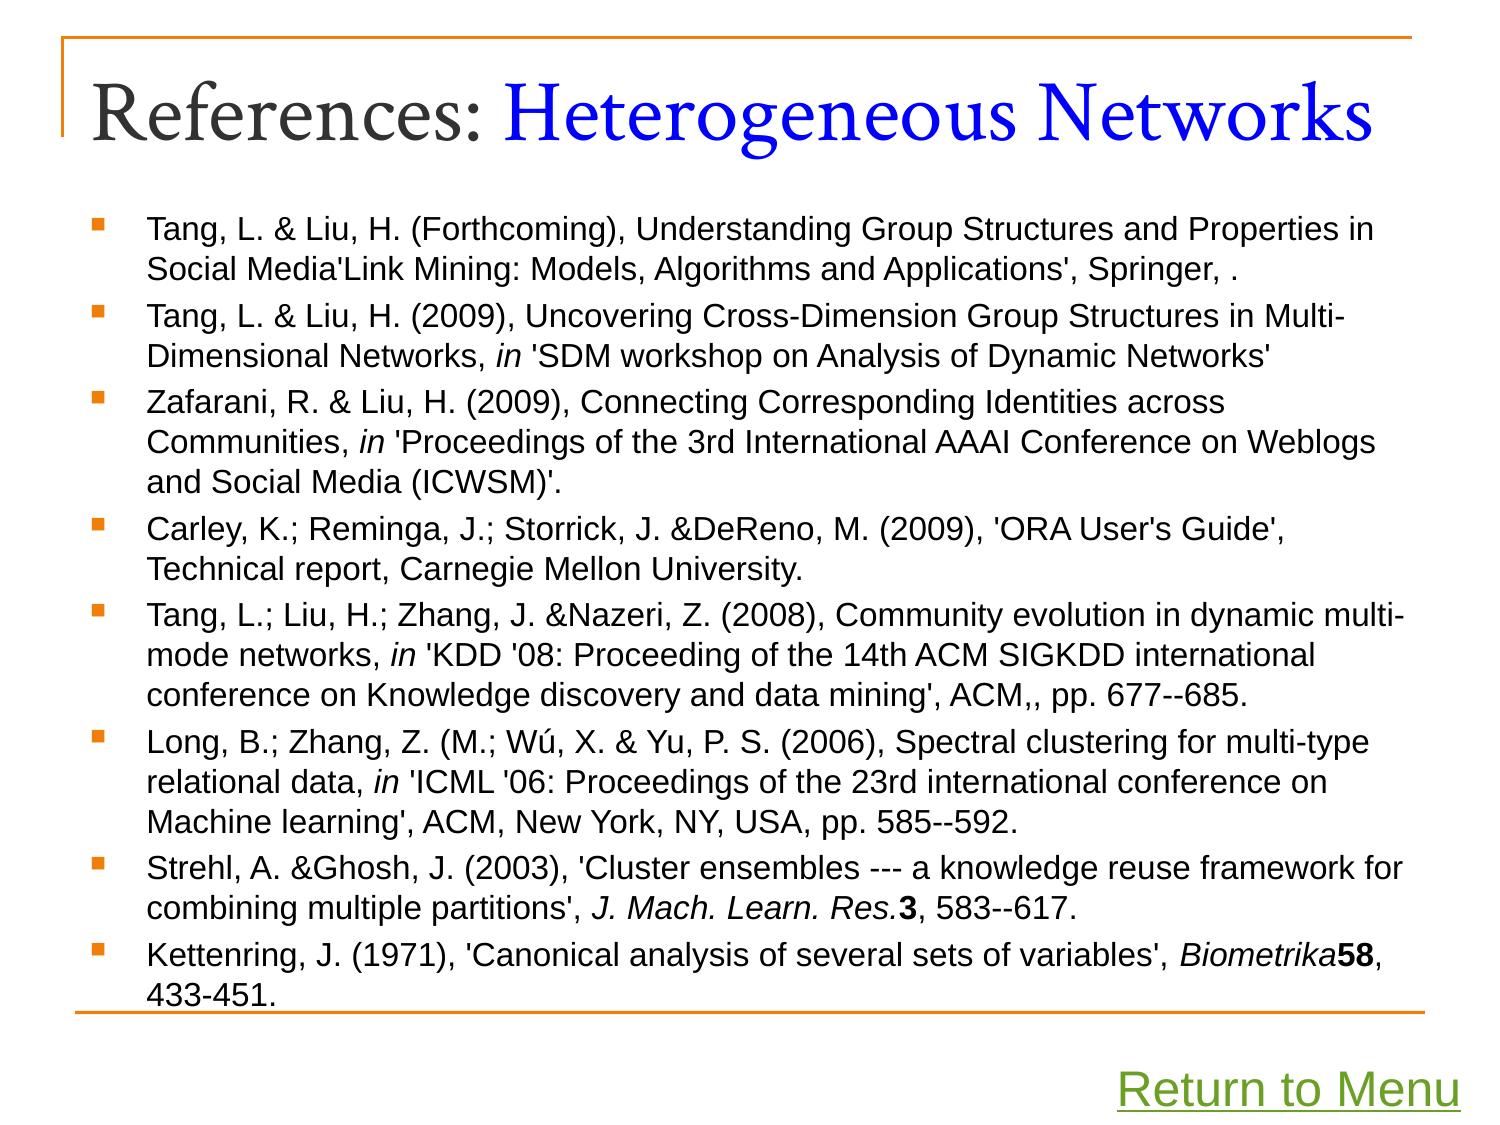

# References: Heterogeneous Networks
Tang, L. & Liu, H. (Forthcoming), Understanding Group Structures and Properties in Social Media'Link Mining: Models, Algorithms and Applications', Springer, .
Tang, L. & Liu, H. (2009), Uncovering Cross-Dimension Group Structures in Multi-Dimensional Networks, in 'SDM workshop on Analysis of Dynamic Networks'
Zafarani, R. & Liu, H. (2009), Connecting Corresponding Identities across Communities, in 'Proceedings of the 3rd International AAAI Conference on Weblogs and Social Media (ICWSM)'.
Carley, K.; Reminga, J.; Storrick, J. &DeReno, M. (2009), 'ORA User's Guide', Technical report, Carnegie Mellon University.
Tang, L.; Liu, H.; Zhang, J. &Nazeri, Z. (2008), Community evolution in dynamic multi-mode networks, in 'KDD '08: Proceeding of the 14th ACM SIGKDD international conference on Knowledge discovery and data mining', ACM,, pp. 677--685.
Long, B.; Zhang, Z. (M.; Wú, X. & Yu, P. S. (2006), Spectral clustering for multi-type relational data, in 'ICML '06: Proceedings of the 23rd international conference on Machine learning', ACM, New York, NY, USA, pp. 585--592.
Strehl, A. &Ghosh, J. (2003), 'Cluster ensembles --- a knowledge reuse framework for combining multiple partitions', J. Mach. Learn. Res.3, 583--617.
Kettenring, J. (1971), 'Canonical analysis of several sets of variables', Biometrika58, 433-451.

Return to Menu